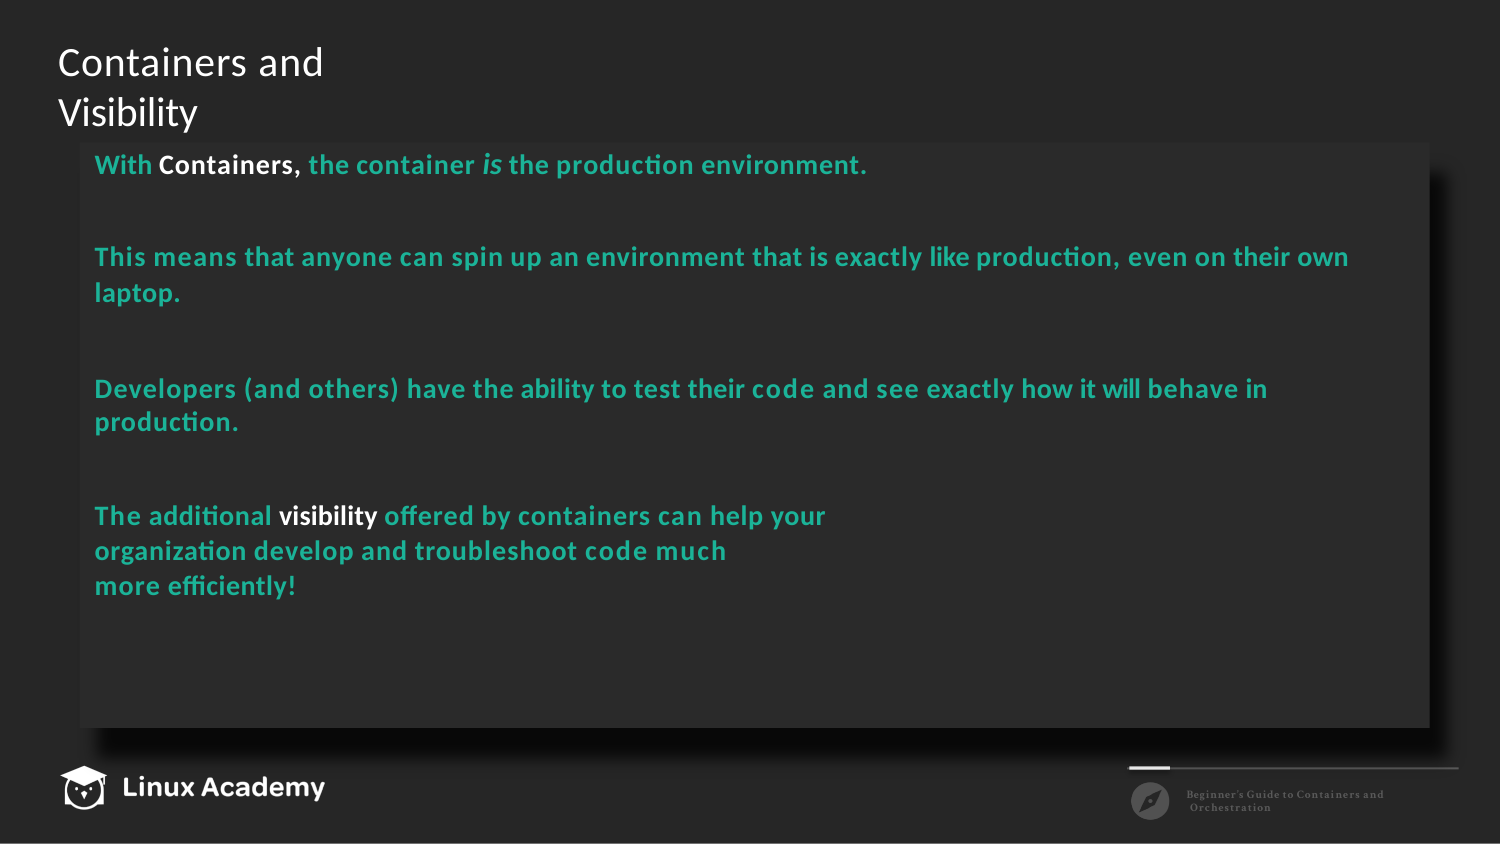

# Containers and Visibility

With Containers, the container is the production environment.

This means that anyone can spin up an environment that is exactly like production, even on their own  laptop.

Developers (and others) have the ability to test their code and see exactly how it will behave in  production.

The additional visibility offered by containers can help your  organization develop and troubleshoot code much
more efficiently!
Beginner’s Guide to Containers and  Orchestration